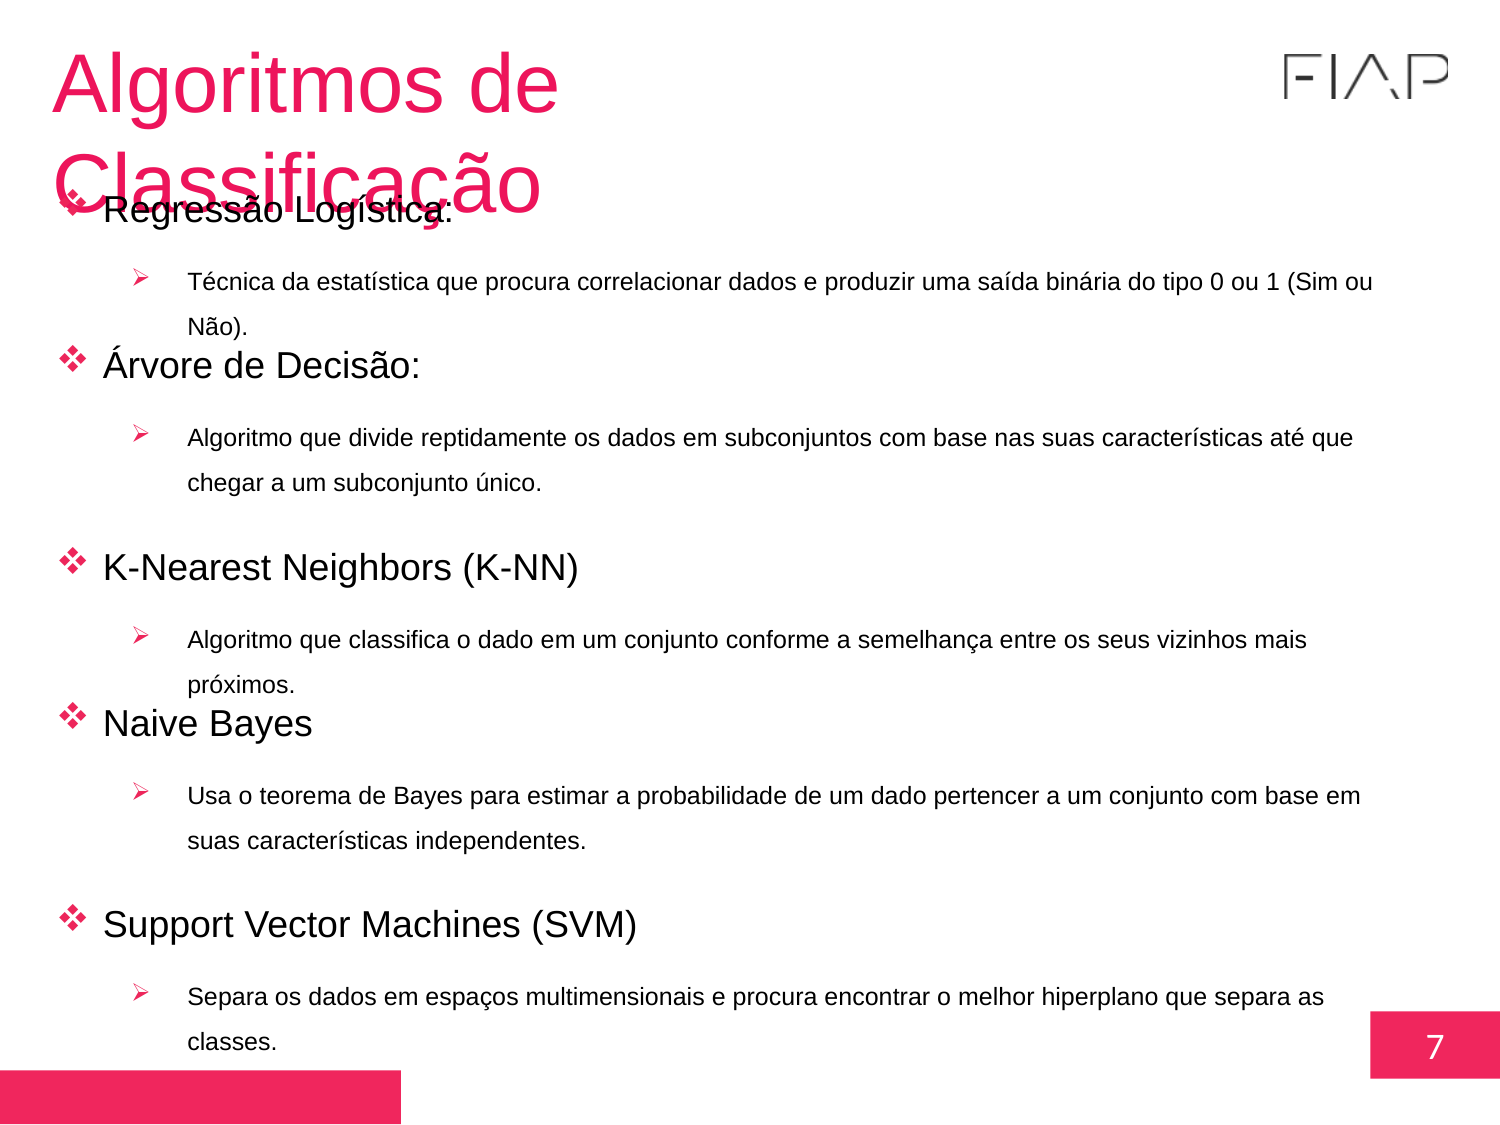

Algoritmos de Classificação
Regressão Logística:
Técnica da estatística que procura correlacionar dados e produzir uma saída binária do tipo 0 ou 1 (Sim ou Não).
Árvore de Decisão:
Algoritmo que divide reptidamente os dados em subconjuntos com base nas suas características até que chegar a um subconjunto único.
K-Nearest Neighbors (K-NN)
Algoritmo que classifica o dado em um conjunto conforme a semelhança entre os seus vizinhos mais próximos.
Naive Bayes
Usa o teorema de Bayes para estimar a probabilidade de um dado pertencer a um conjunto com base em suas características independentes.
Support Vector Machines (SVM)
Separa os dados em espaços multimensionais e procura encontrar o melhor hiperplano que separa as classes.